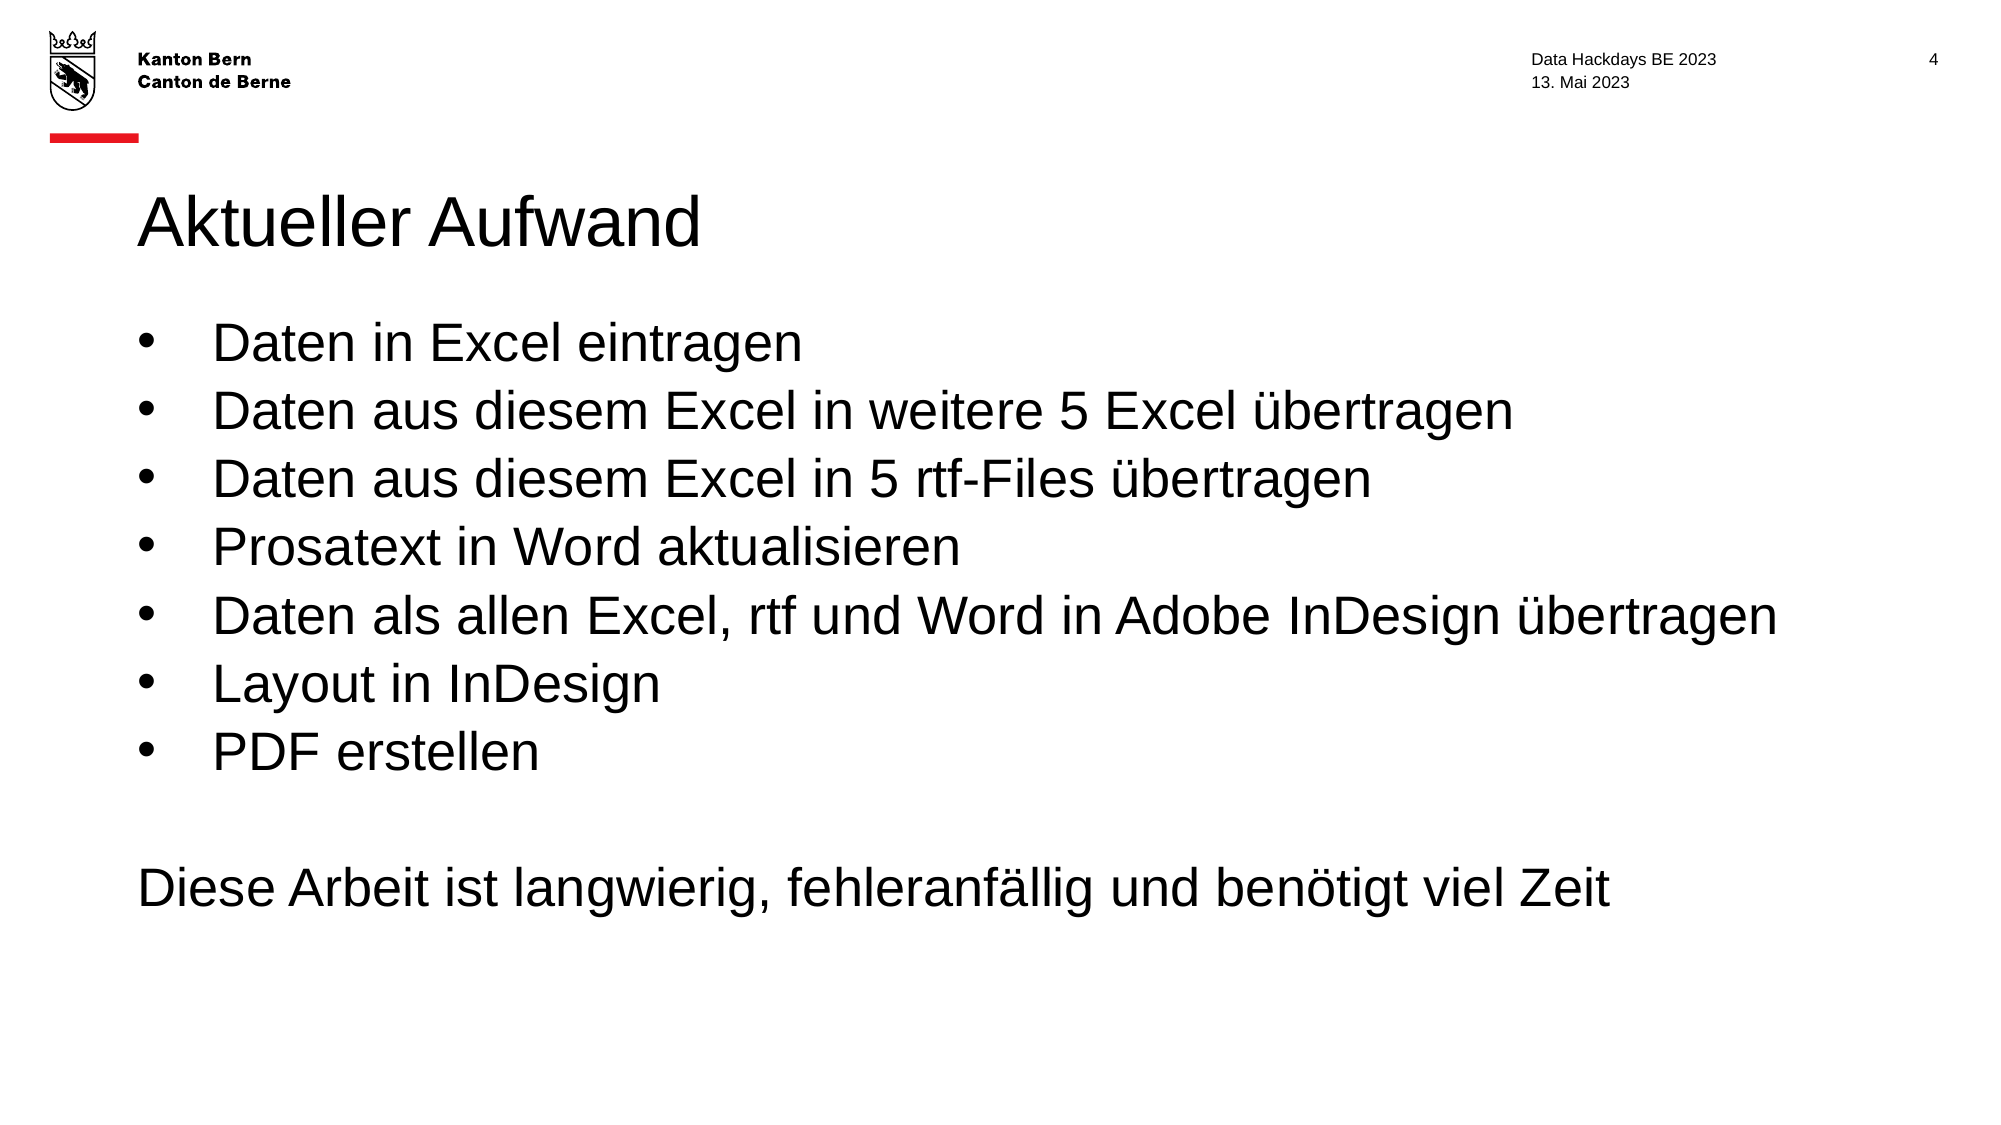

Data Hackdays BE 2023
4
13. Mai 2023
# Aktueller Aufwand
Daten in Excel eintragen
Daten aus diesem Excel in weitere 5 Excel übertragen
Daten aus diesem Excel in 5 rtf-Files übertragen
Prosatext in Word aktualisieren
Daten als allen Excel, rtf und Word in Adobe InDesign übertragen
Layout in InDesign
PDF erstellen

Diese Arbeit ist langwierig, fehleranfällig und benötigt viel Zeit